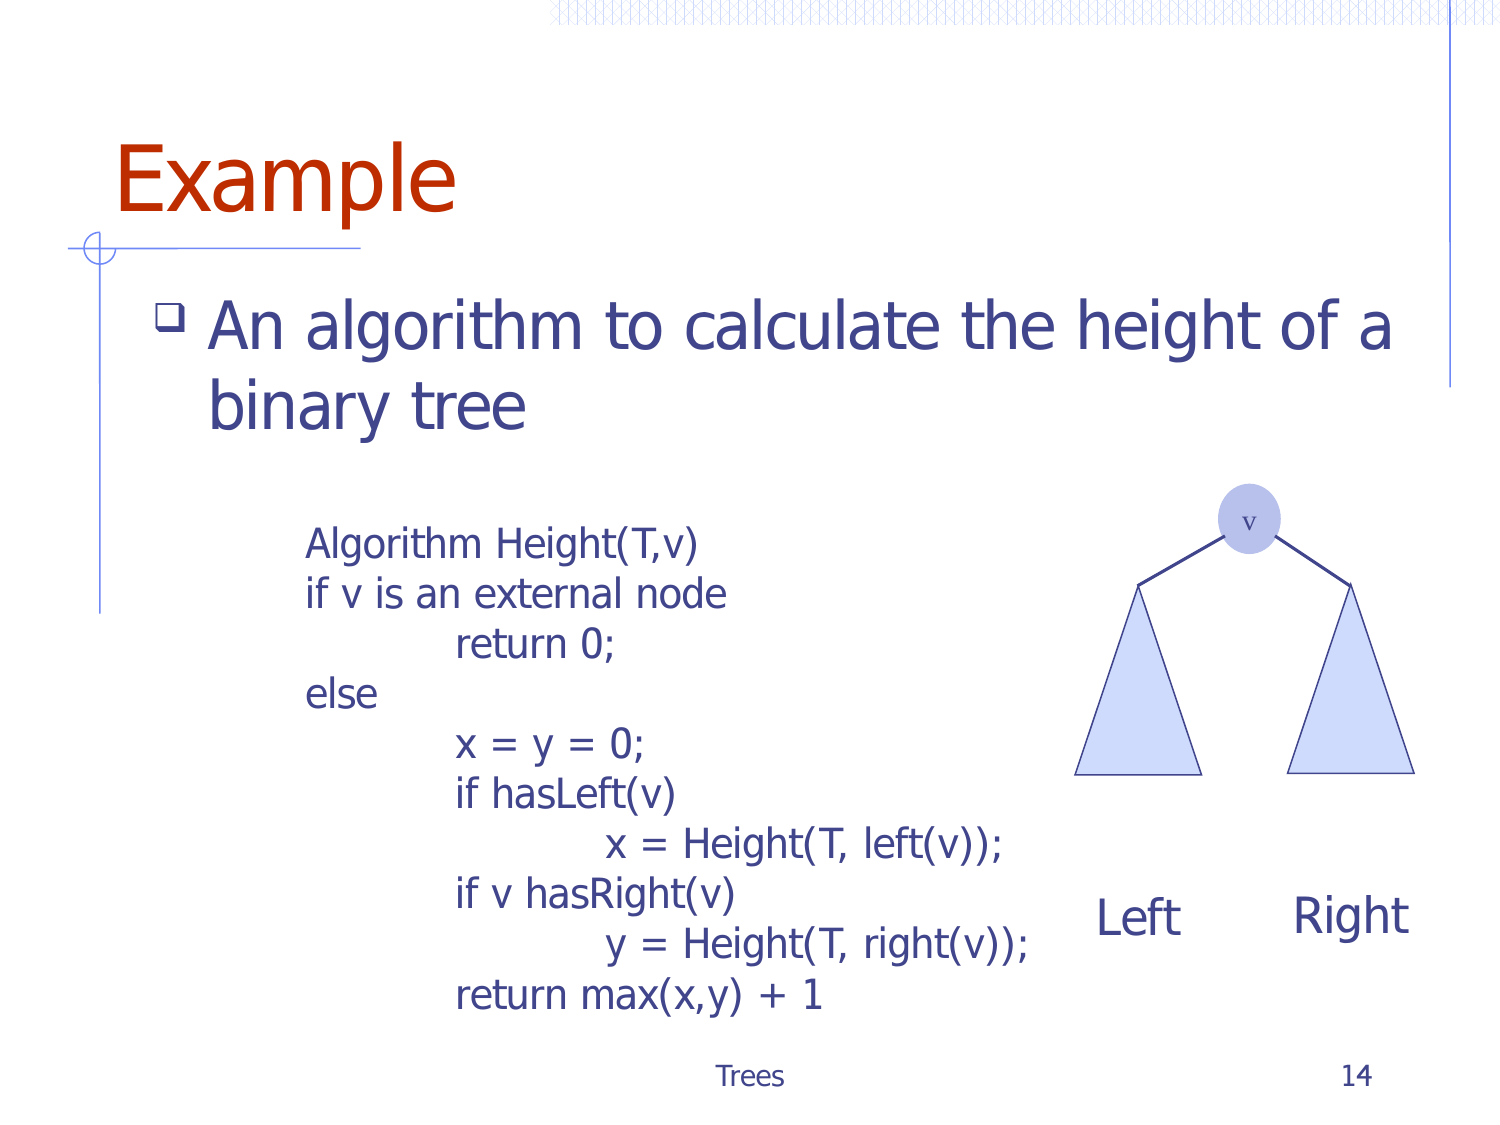

# Example
An algorithm to calculate the height of a binary tree
v
Algorithm Height(T,v)
if v is an external node
	return 0;
else
	x = y = 0;
	if hasLeft(v)
		x = Height(T, left(v));
	if v hasRight(v)
		y = Height(T, right(v));
	return max(x,y) + 1

Right
Left
Trees
14